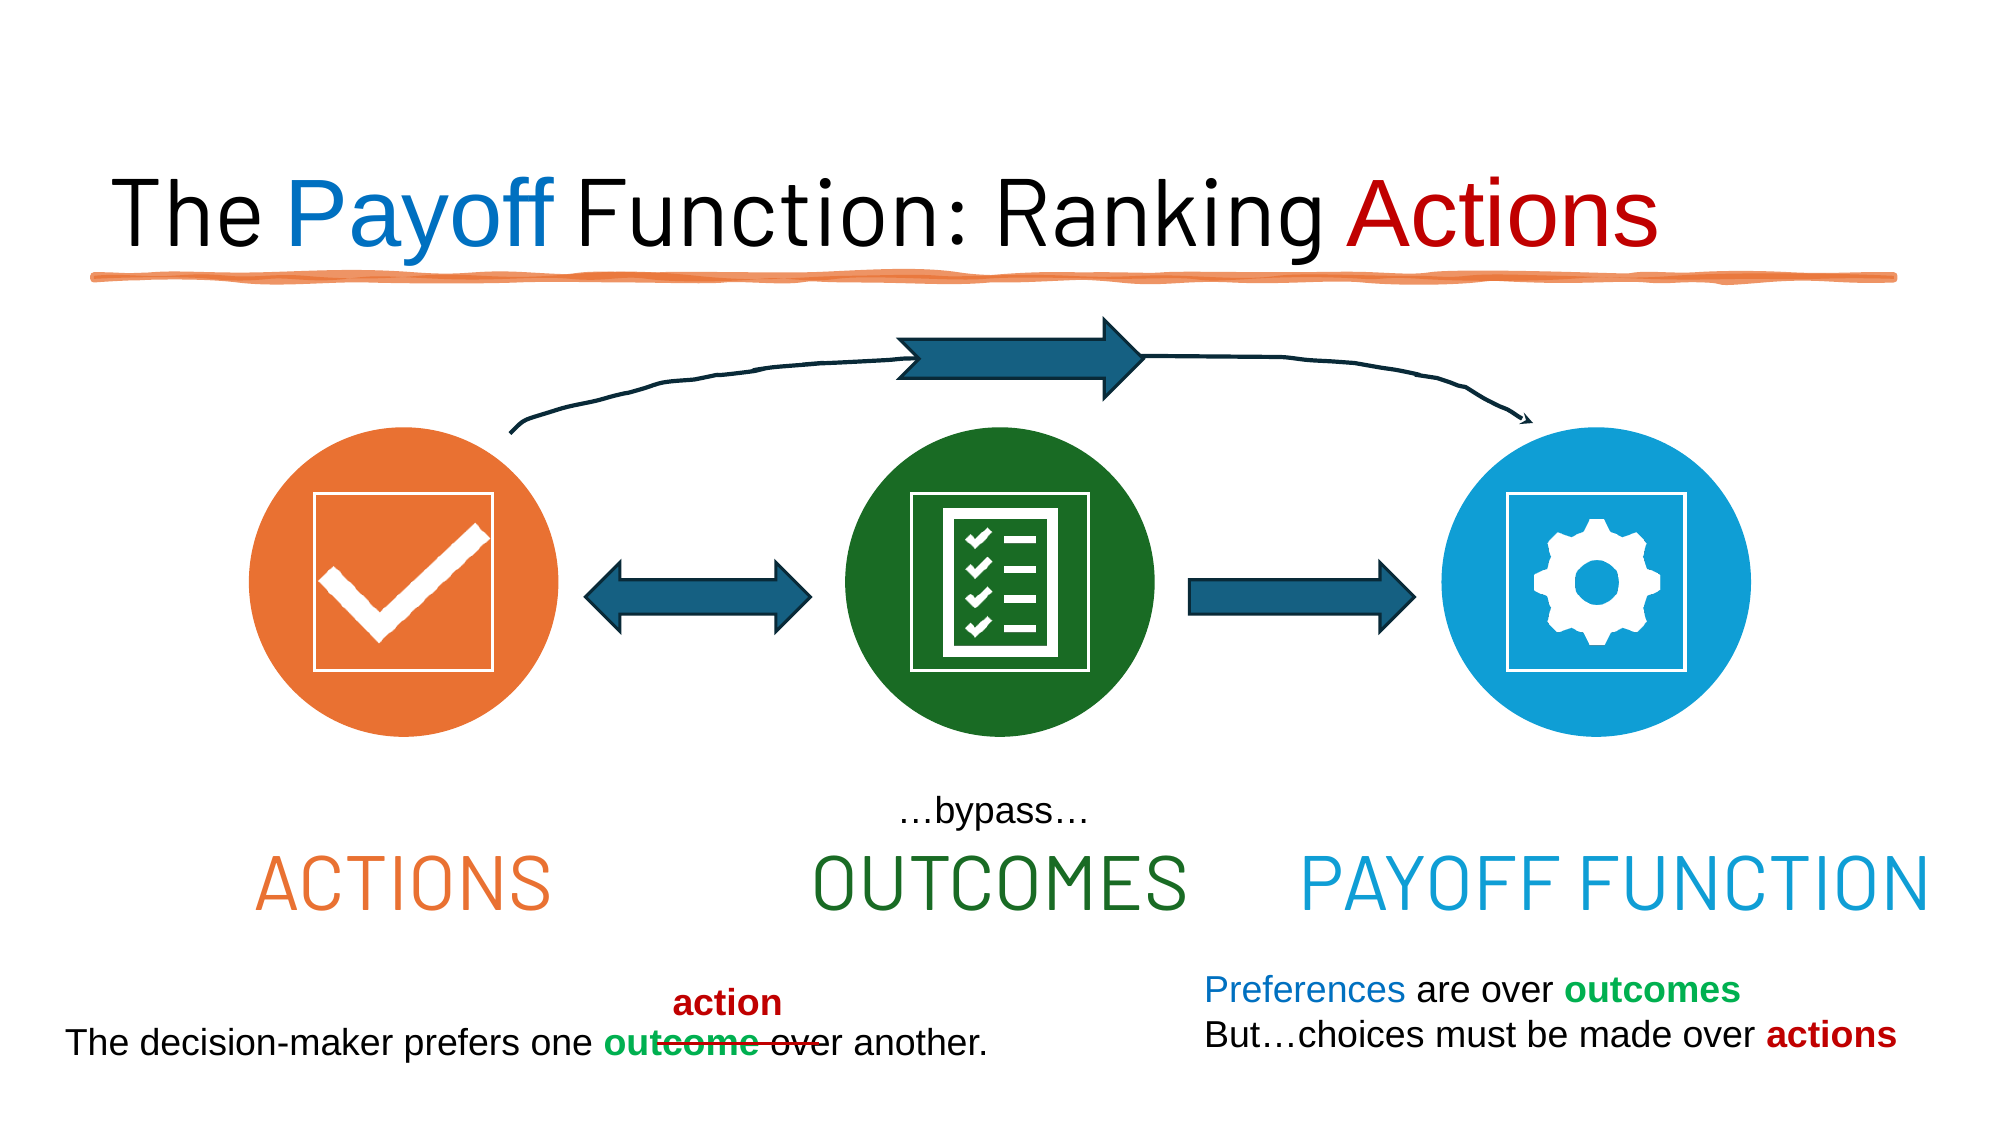

# The Payoff Function: Ranking Actions

Actions

Outcomes

Payoff Function
…bypass…
Preferences are over outcomes
But…choices must be made over actions
action
The decision-maker prefers one outcome over another.